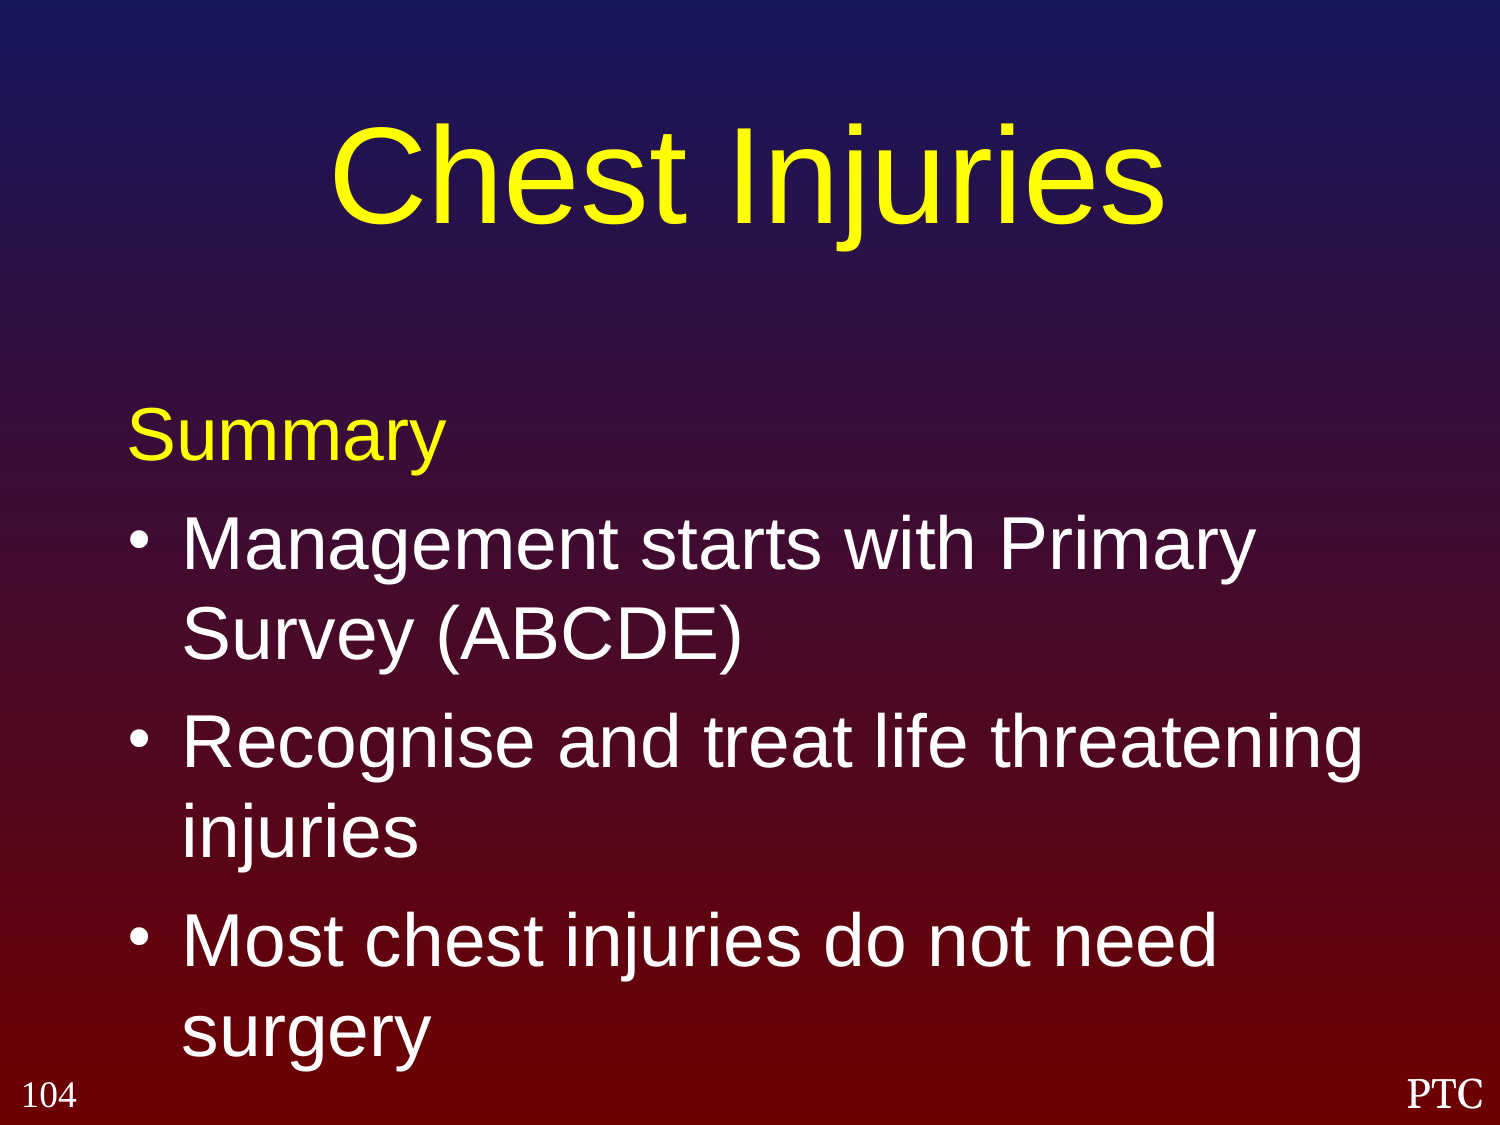

Chest Injuries
Summary
Management starts with Primary Survey (ABCDE)
Recognise and treat life threatening injuries
Most chest injuries do not need surgery
104